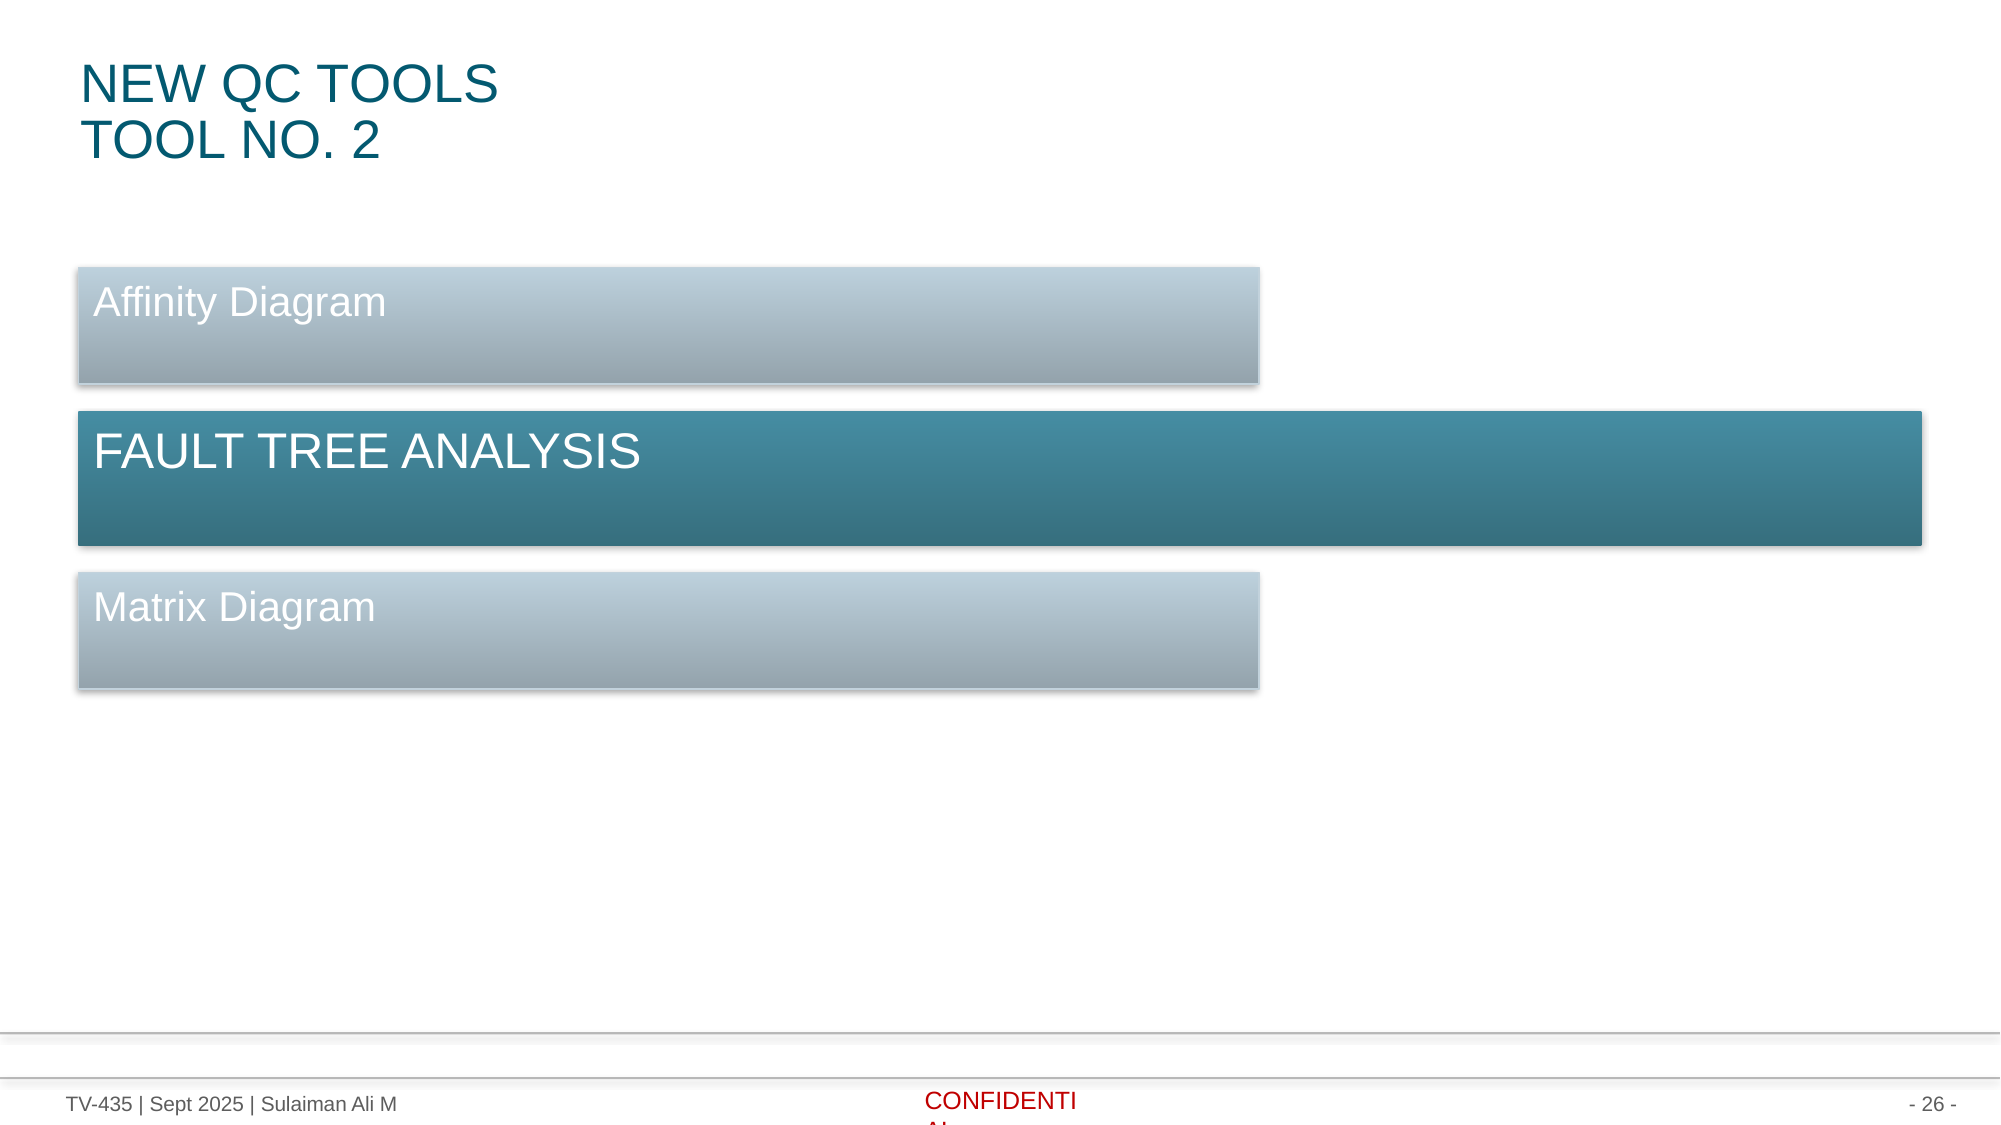

Seite 26
# NEW qC tools Tool no. 2
Affinity Diagram
FAULT TREE ANALYSIS
Matrix Diagram